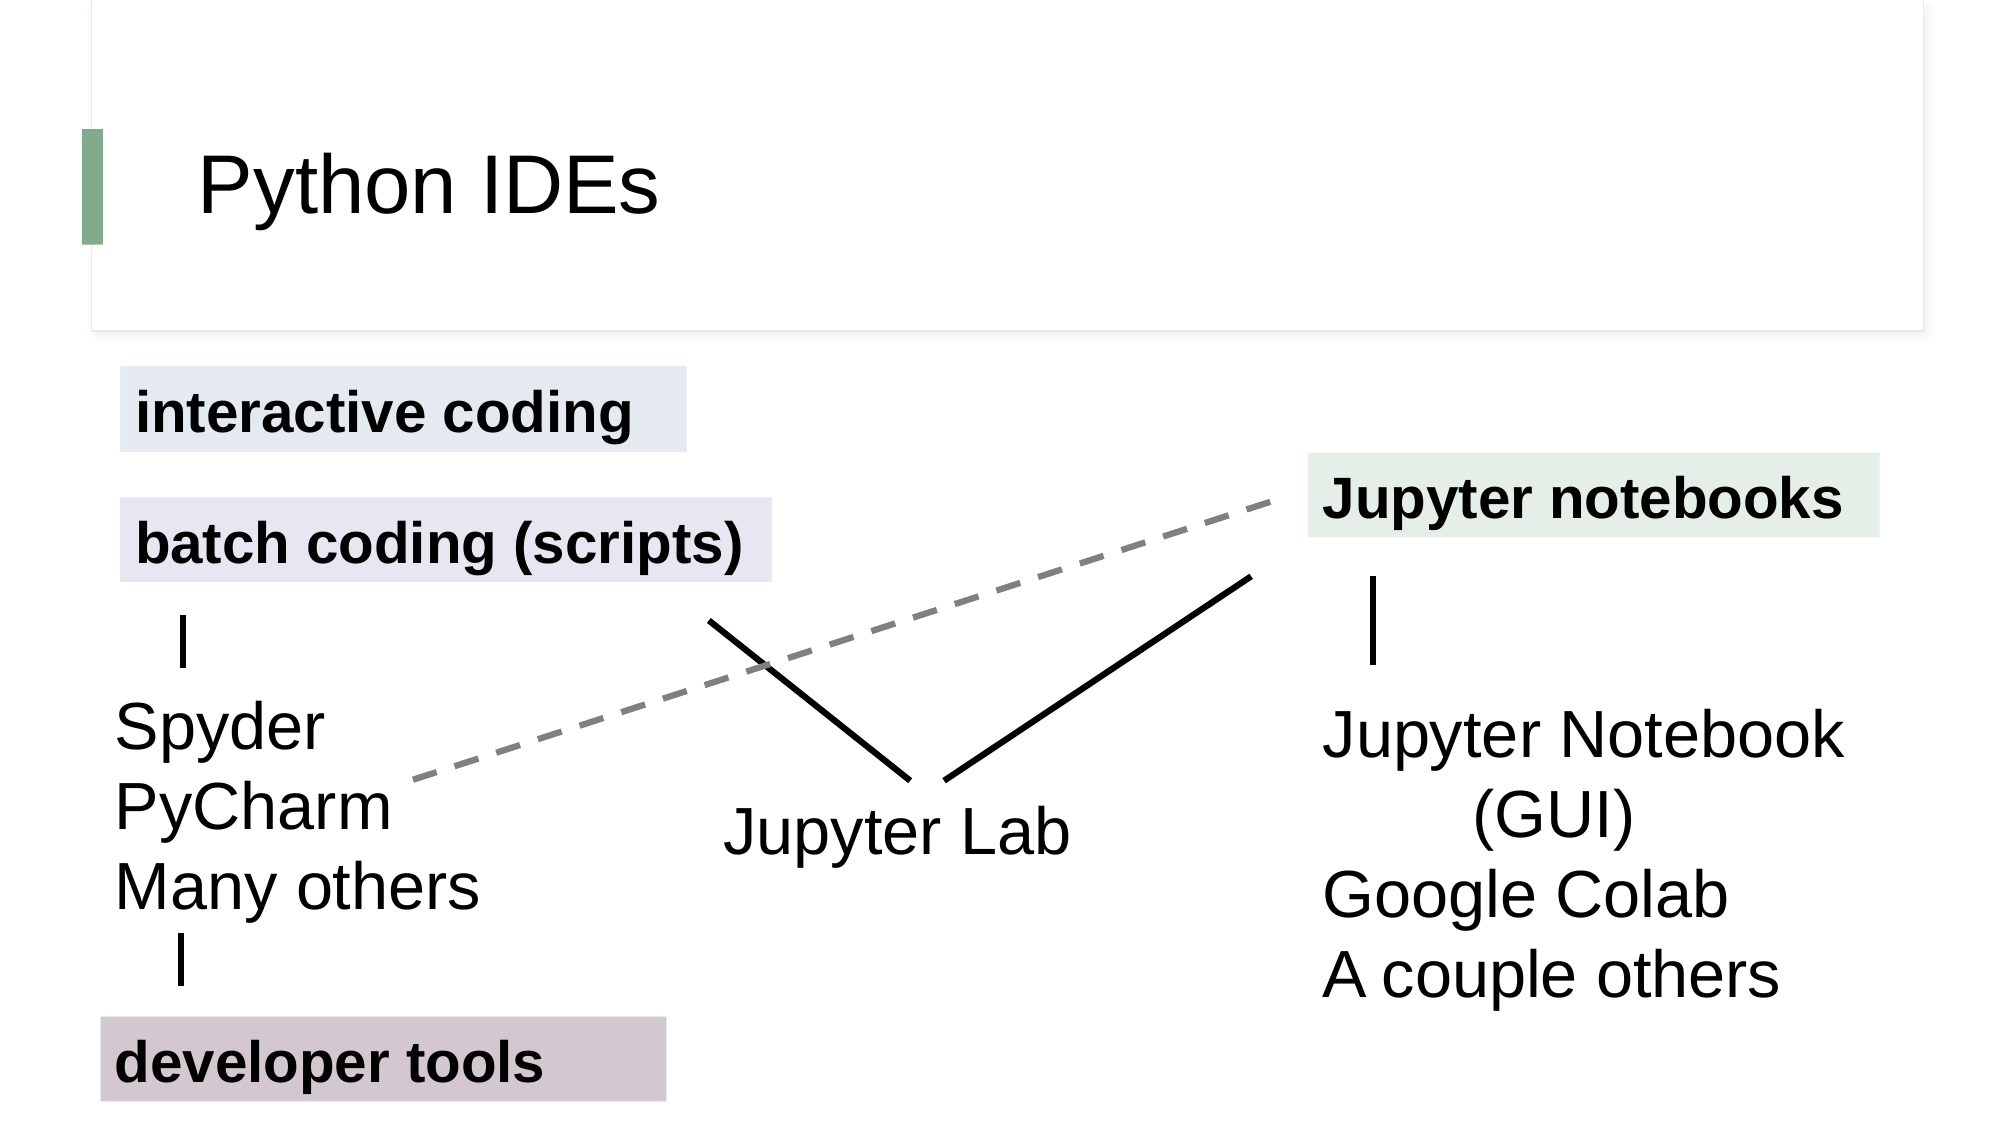

# Python IDEs
interactive coding
Jupyter notebooks
batch coding (scripts)
Spyder
PyCharm
Many others
Jupyter Notebook 	(GUI)
Google Colab
A couple others
Jupyter Lab

developer tools